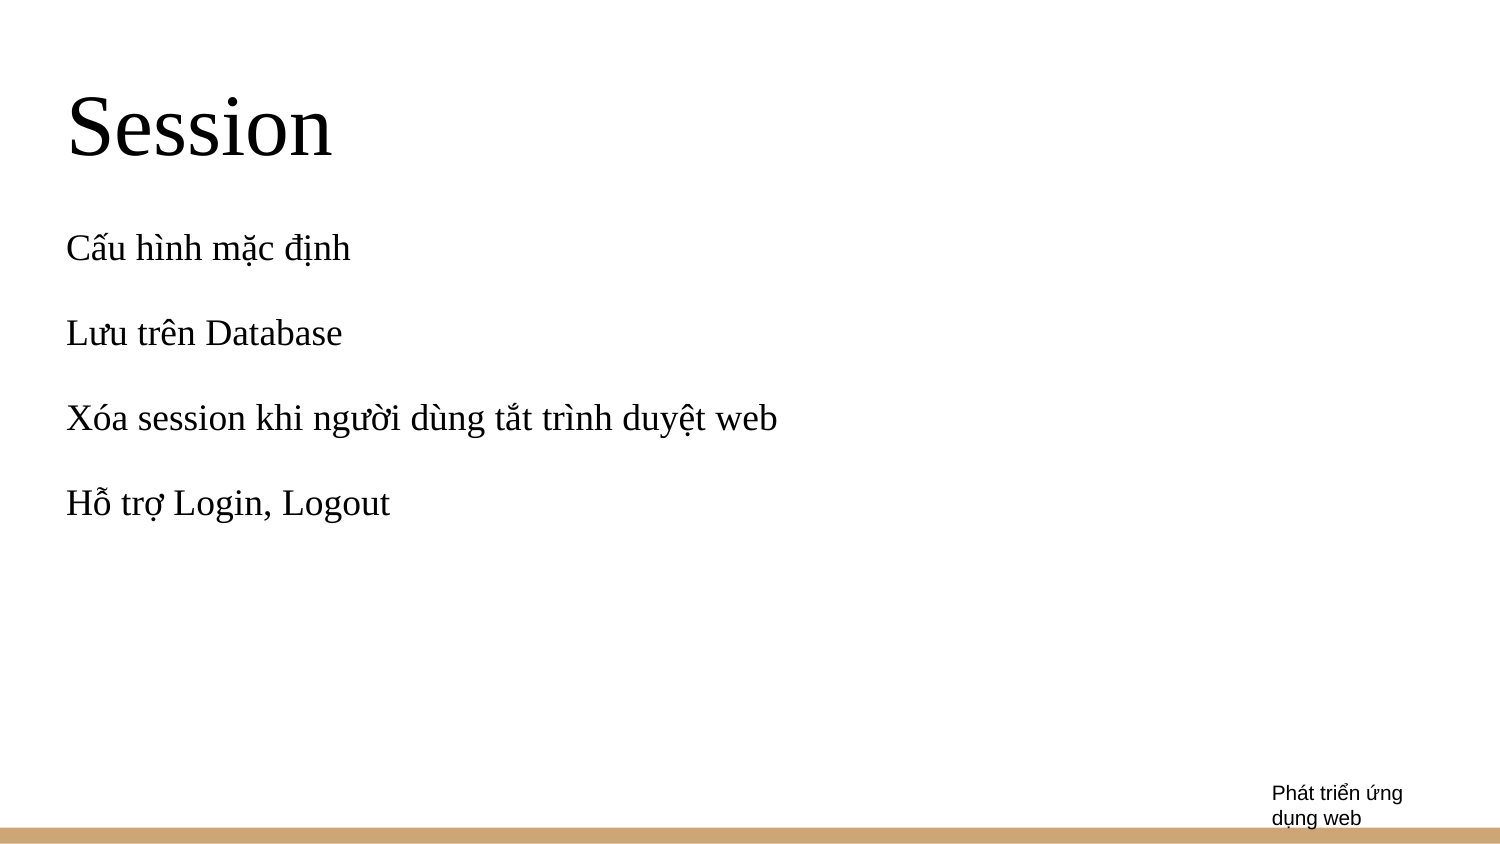

# Session
Cấu hình mặc định
Lưu trên Database
Xóa session khi người dùng tắt trình duyệt web
Hỗ trợ Login, Logout
Phát triển ứng dụng web